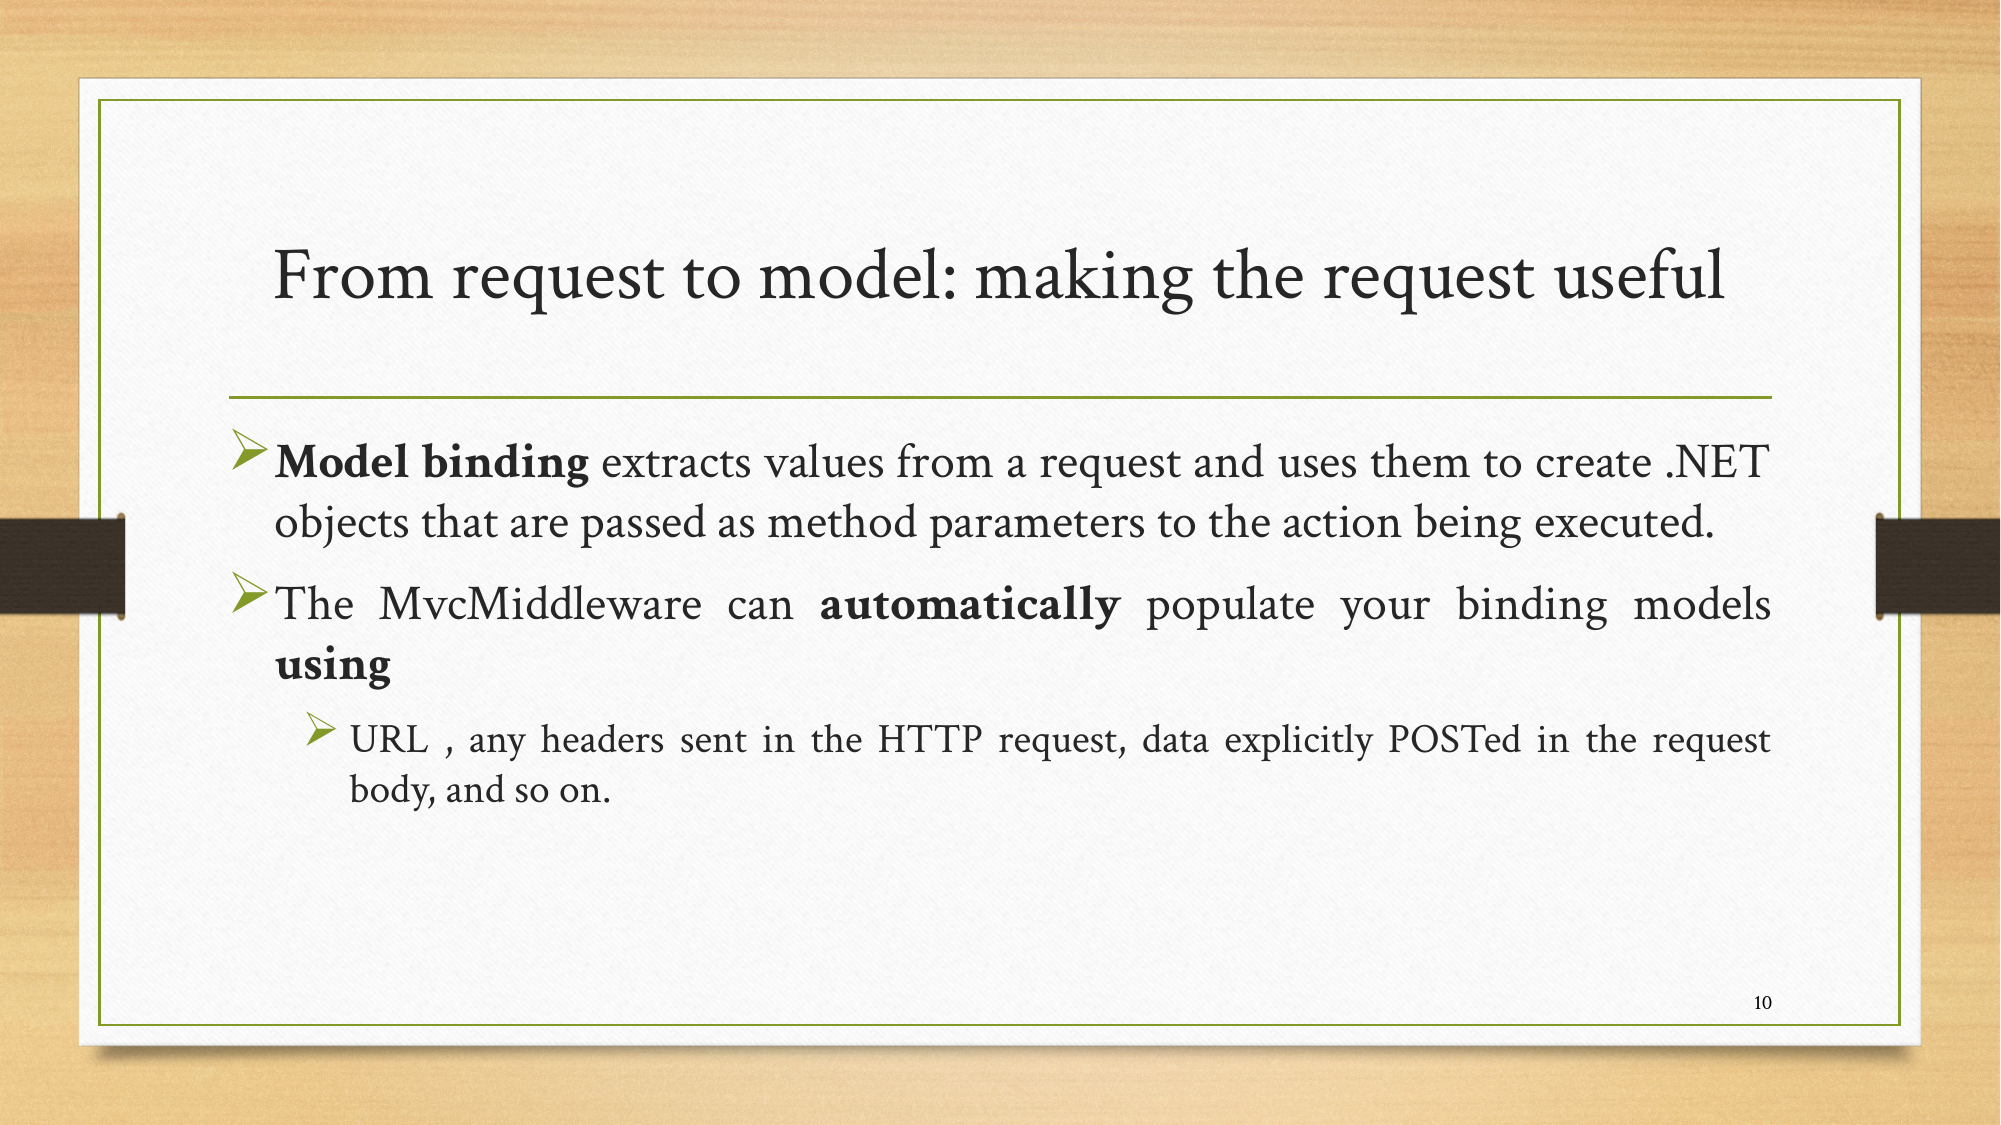

# From request to model: making the request useful
Model binding extracts values from a request and uses them to create .NET objects that are passed as method parameters to the action being executed.
The MvcMiddleware can automatically populate your binding models using
URL , any headers sent in the HTTP request, data explicitly POSTed in the request body, and so on.

10